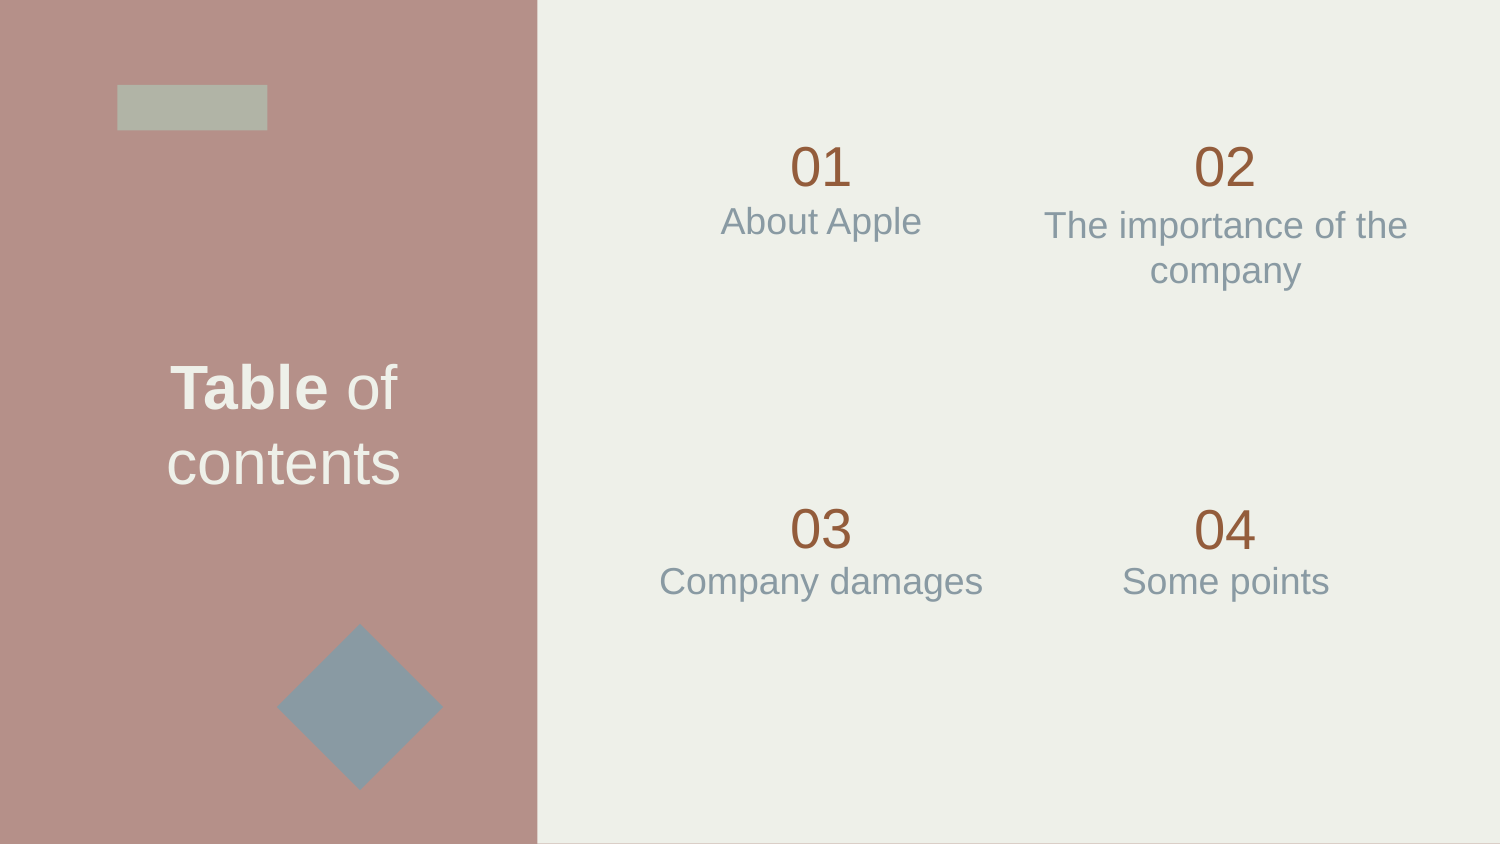

# 01
02
The importance of the company
About Apple
Table of contents
03
04
Company damages
Some points